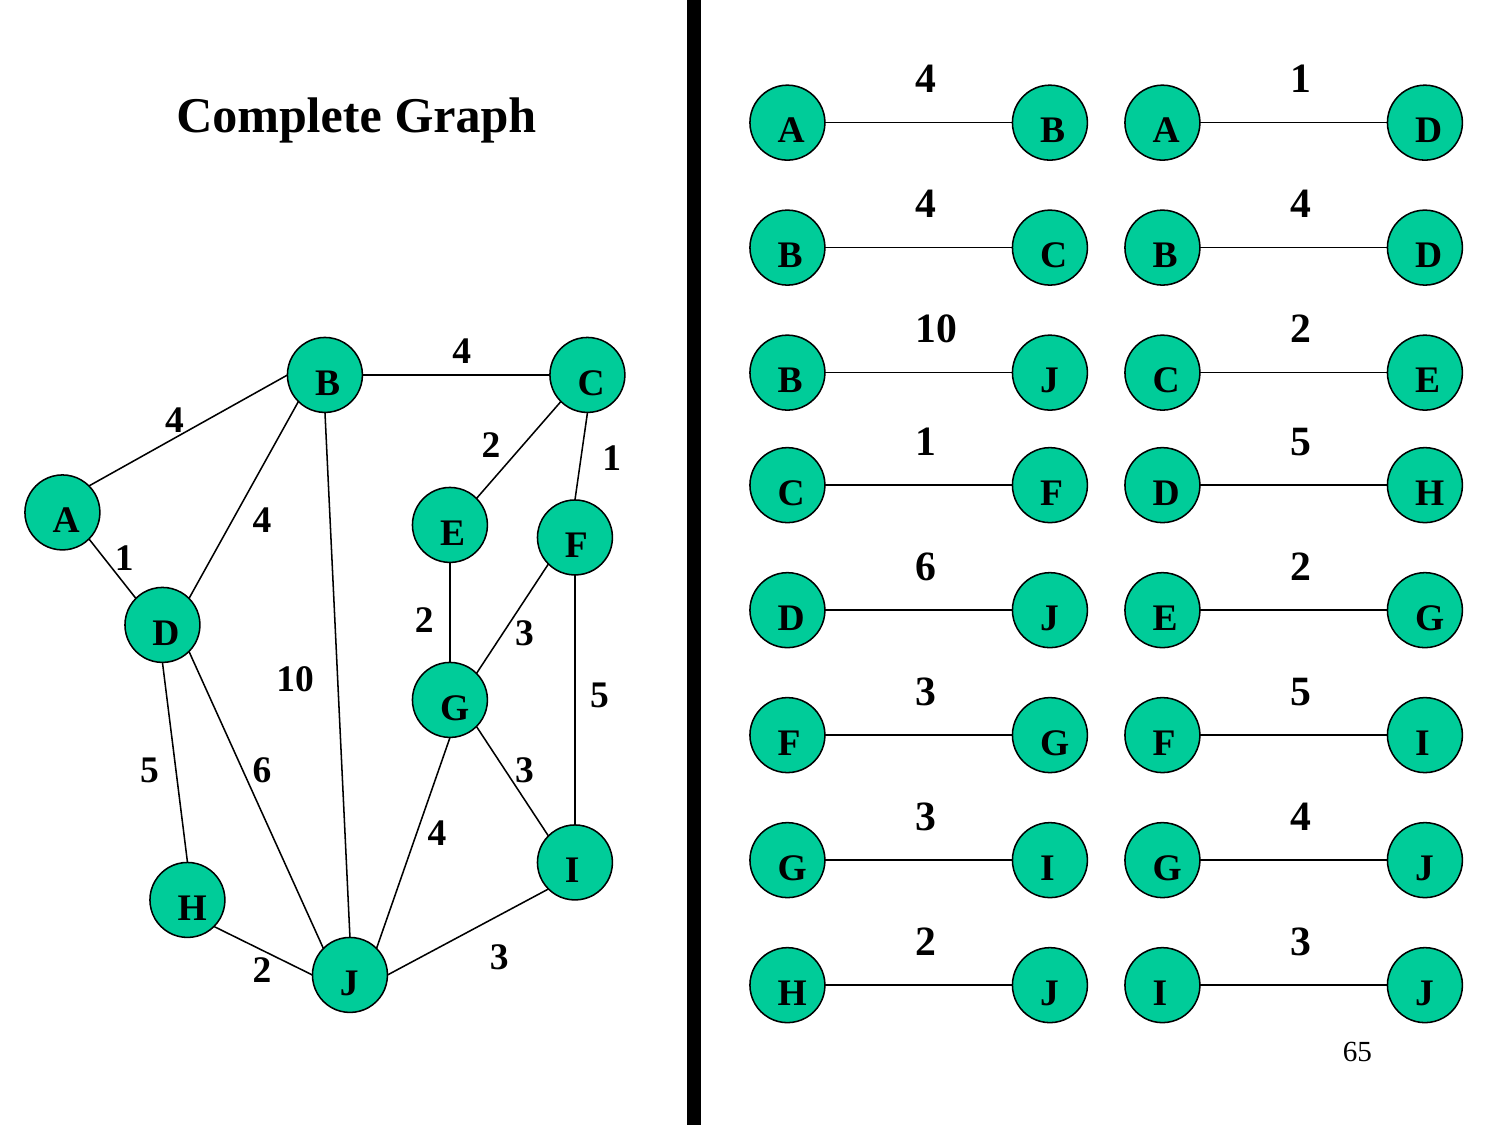

4
1
Complete Graph

A
B
A
D
4
4

B
C
B
D
10
2
4

B
J
C
E
B
C
4
1
5
2
1

C
F
D
H

A
4

E

F
1
6
2

D
J
E
G

2
D
3
10
3
5

5
G

F
G
F
I
5
6
3
3
4
4

G
I
G
J
I

H
2
3
3
2

J
H
J
I
J
65